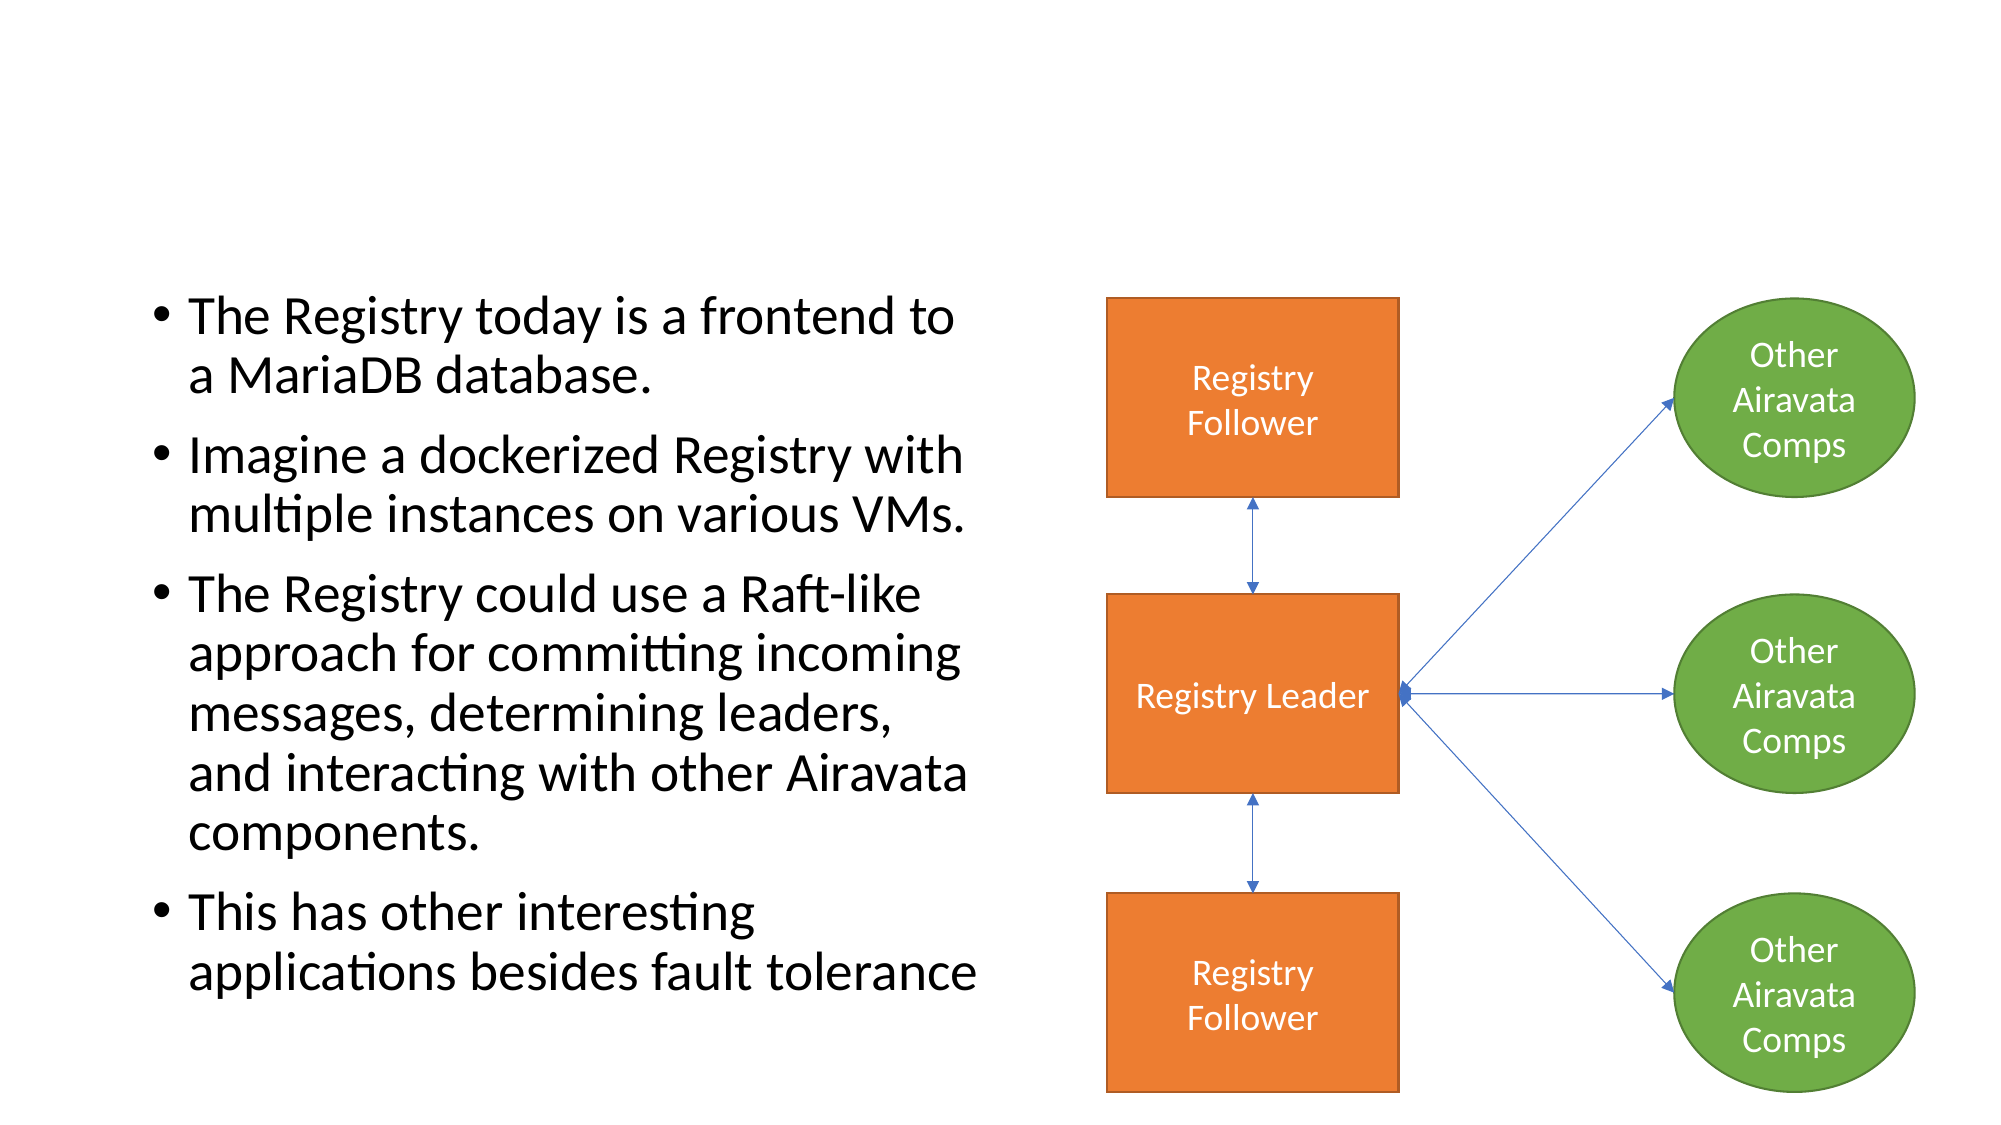

# A Raft-ful Registry
The Registry today is a frontend to a MariaDB database.
Imagine a dockerized Registry with multiple instances on various VMs.
The Registry could use a Raft-like approach for committing incoming messages, determining leaders, and interacting with other Airavata components.
This has other interesting applications besides fault tolerance
Registry Follower
Other Airavata Comps
Other Airavata Comps
Registry Leader
Other Airavata Comps
Registry Follower